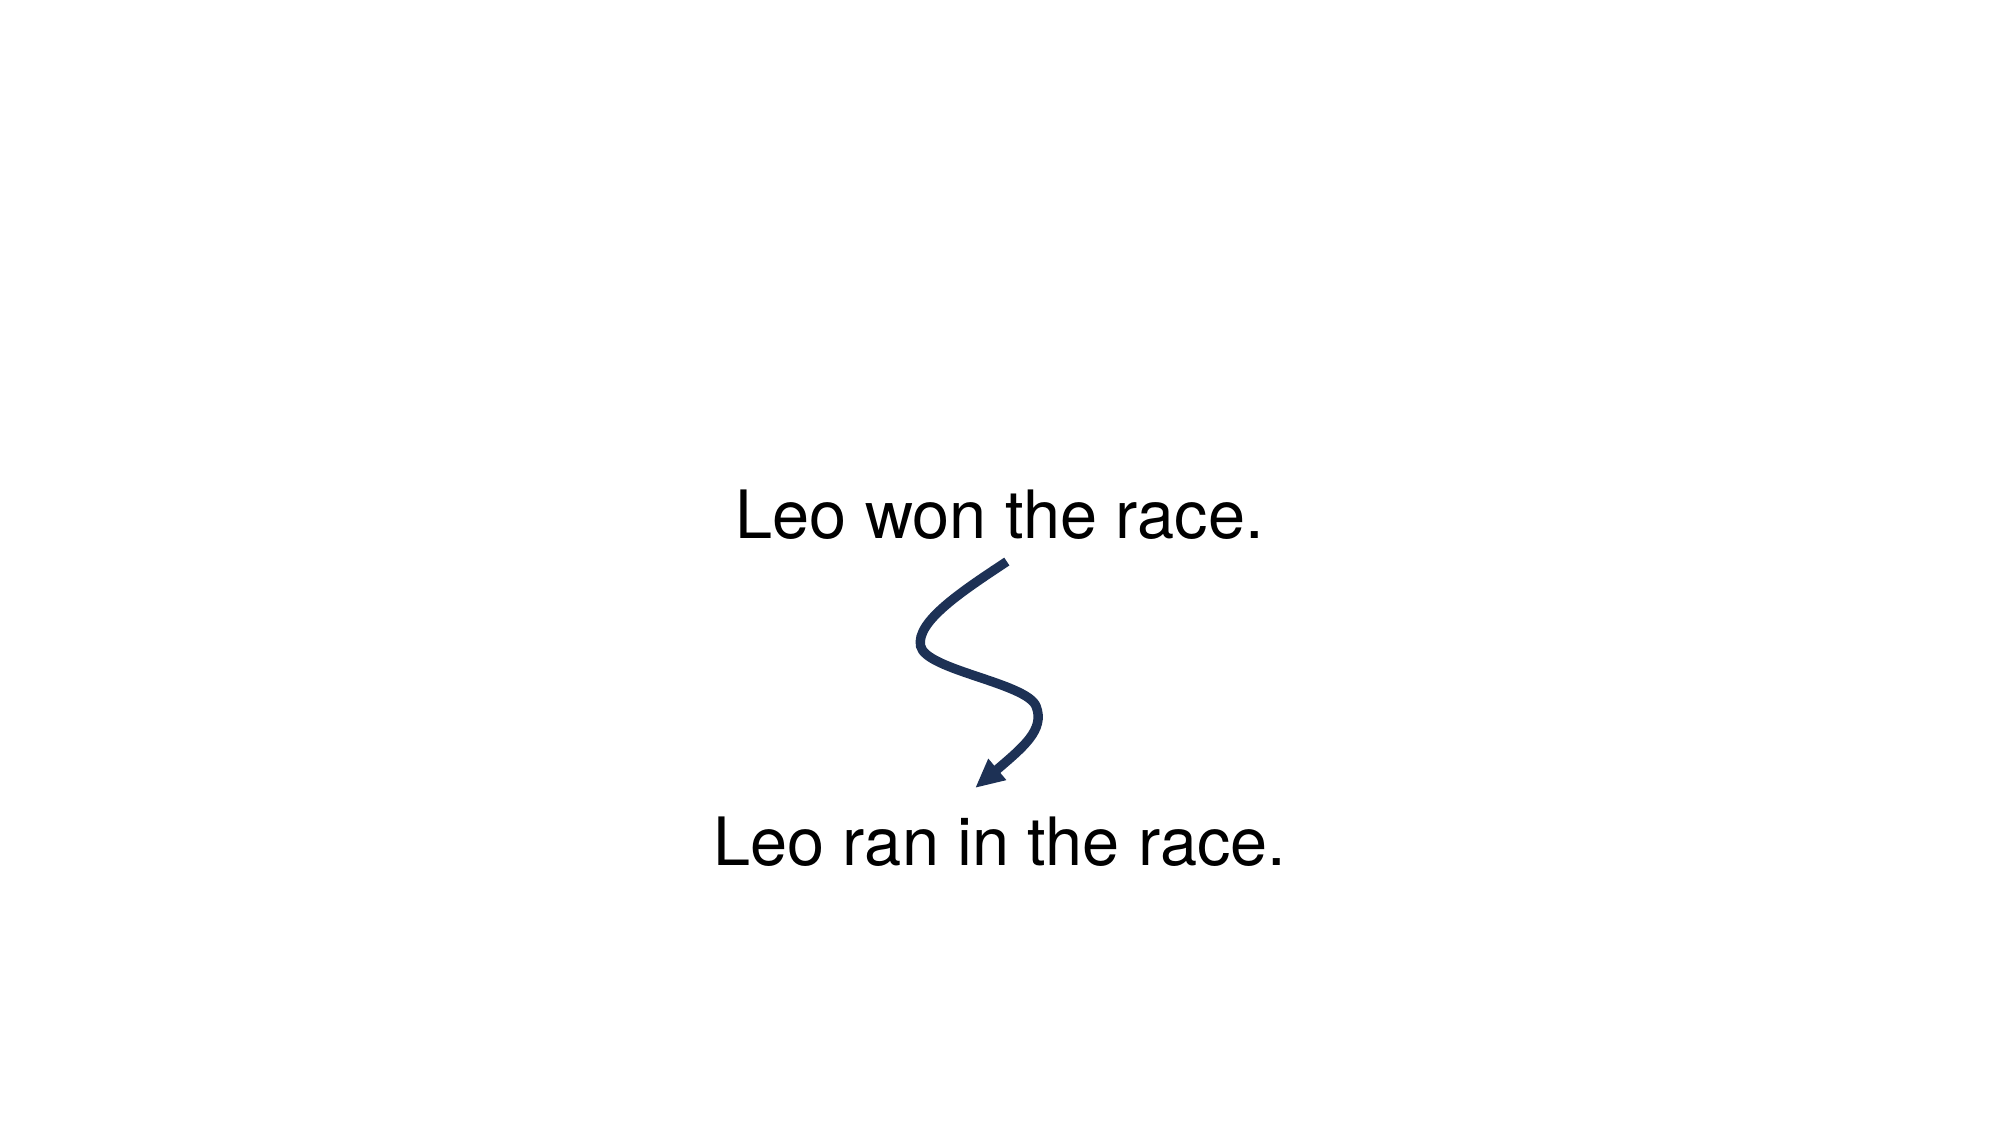

Leo won the race.

Leo ran in the race.